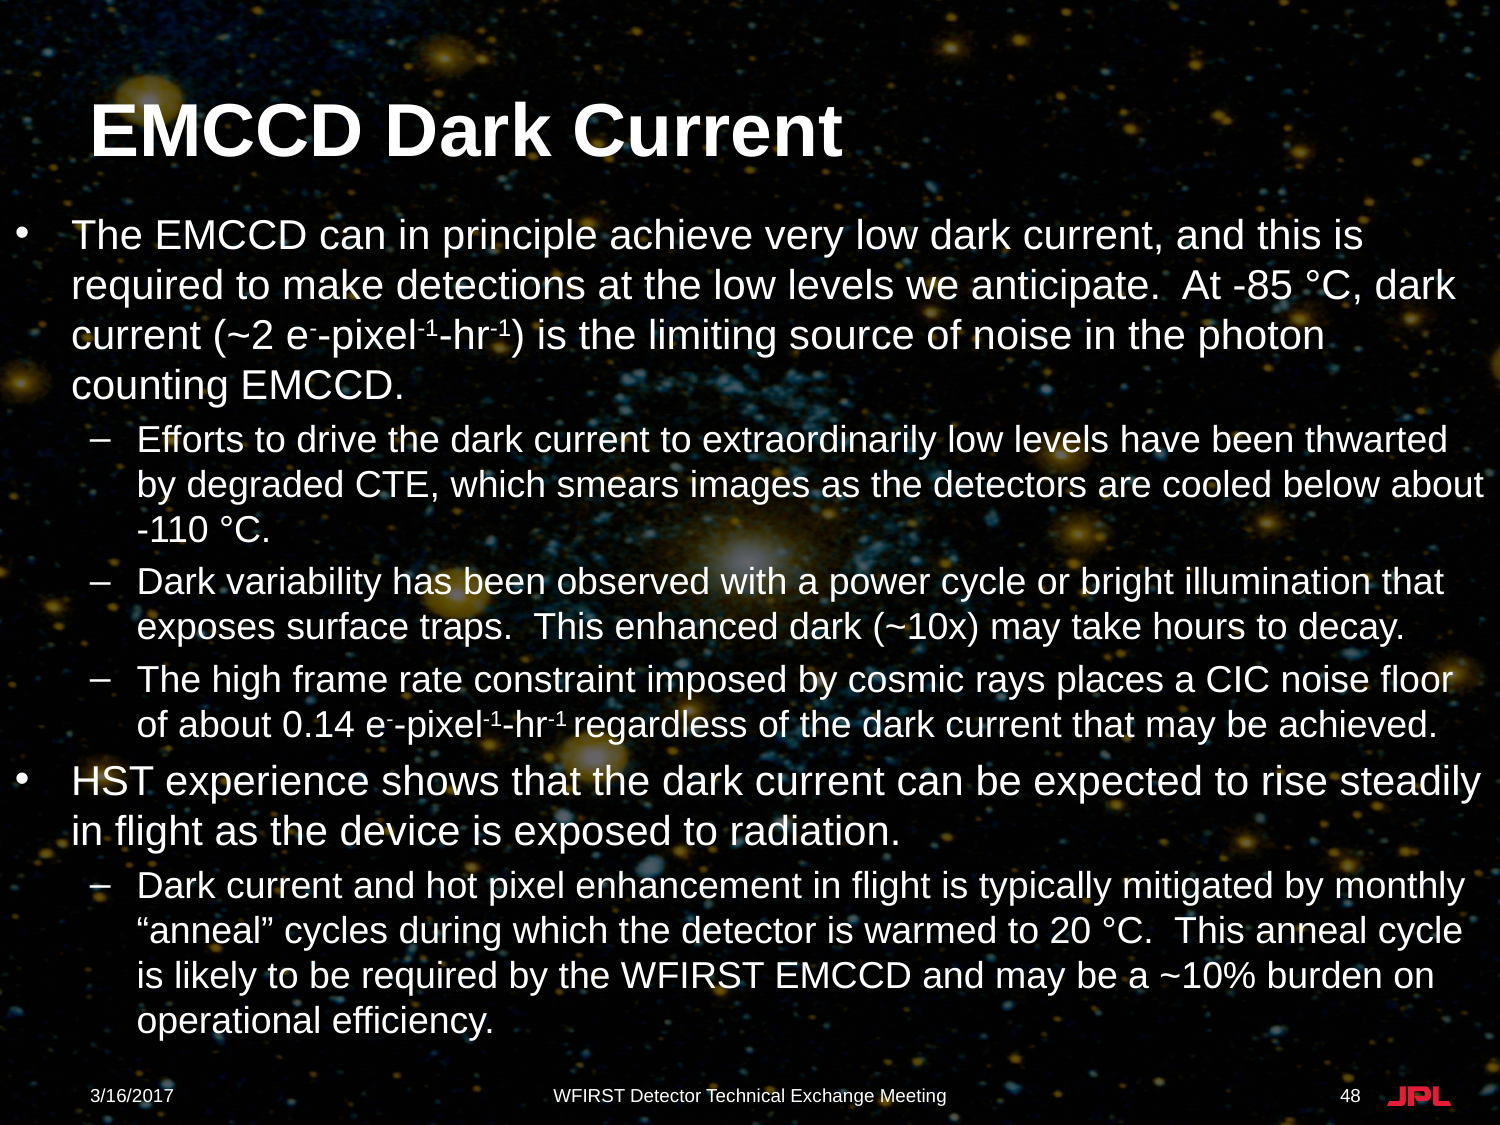

# EMCCD Dark Current
The EMCCD can in principle achieve very low dark current, and this is required to make detections at the low levels we anticipate.  At -85 °C, dark current (~2 e--pixel-1-hr-1) is the limiting source of noise in the photon counting EMCCD.
Efforts to drive the dark current to extraordinarily low levels have been thwarted by degraded CTE, which smears images as the detectors are cooled below about -110 °C.
Dark variability has been observed with a power cycle or bright illumination that exposes surface traps.  This enhanced dark (~10x) may take hours to decay.
The high frame rate constraint imposed by cosmic rays places a CIC noise floor of about 0.14 e--pixel-1-hr-1 regardless of the dark current that may be achieved.
HST experience shows that the dark current can be expected to rise steadily in flight as the device is exposed to radiation.
Dark current and hot pixel enhancement in flight is typically mitigated by monthly “anneal” cycles during which the detector is warmed to 20 °C.  This anneal cycle is likely to be required by the WFIRST EMCCD and may be a ~10% burden on operational efficiency.
3/16/2017
WFIRST Detector Technical Exchange Meeting
48